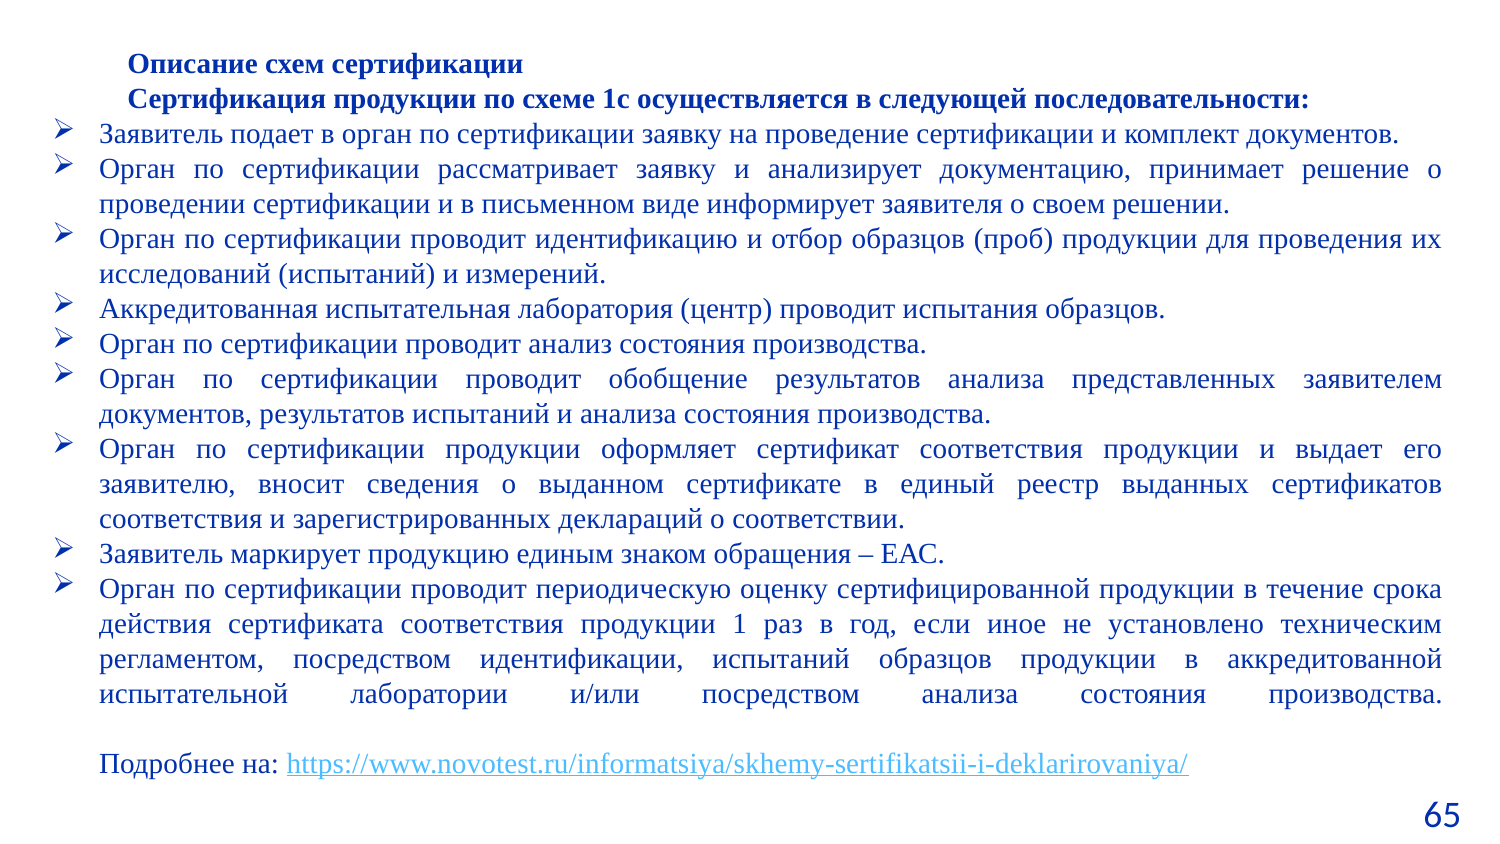

Описание схем сертификации
Сертификация продукции по схеме 1с осуществляется в следующей последовательности:
Заявитель подает в орган по сертификации заявку на проведение сертификации и комплект документов.
Орган по сертификации рассматривает заявку и анализирует документацию, принимает решение о проведении сертификации и в письменном виде информирует заявителя о своем решении.
Орган по сертификации проводит идентификацию и отбор образцов (проб) продукции для проведения их исследований (испытаний) и измерений.
Аккредитованная испытательная лаборатория (центр) проводит испытания образцов.
Орган по сертификации проводит анализ состояния производства.
Орган по сертификации проводит обобщение результатов анализа представленных заявителем документов, результатов испытаний и анализа состояния производства.
Орган по сертификации продукции оформляет сертификат соответствия продукции и выдает его заявителю, вносит сведения о выданном сертификате в единый реестр выданных сертификатов соответствия и зарегистрированных деклараций о соответствии.
Заявитель маркирует продукцию единым знаком обращения – ЕАС.
Орган по сертификации проводит периодическую оценку сертифицированной продукции в течение срока действия сертификата соответствия продукции 1 раз в год, если иное не установлено техническим регламентом, посредством идентификации, испытаний образцов продукции в аккредитованной испытательной лаборатории и/или посредством анализа состояния производства.
Подробнее на: https://www.novotest.ru/informatsiya/skhemy-sertifikatsii-i-deklarirovaniya/

65